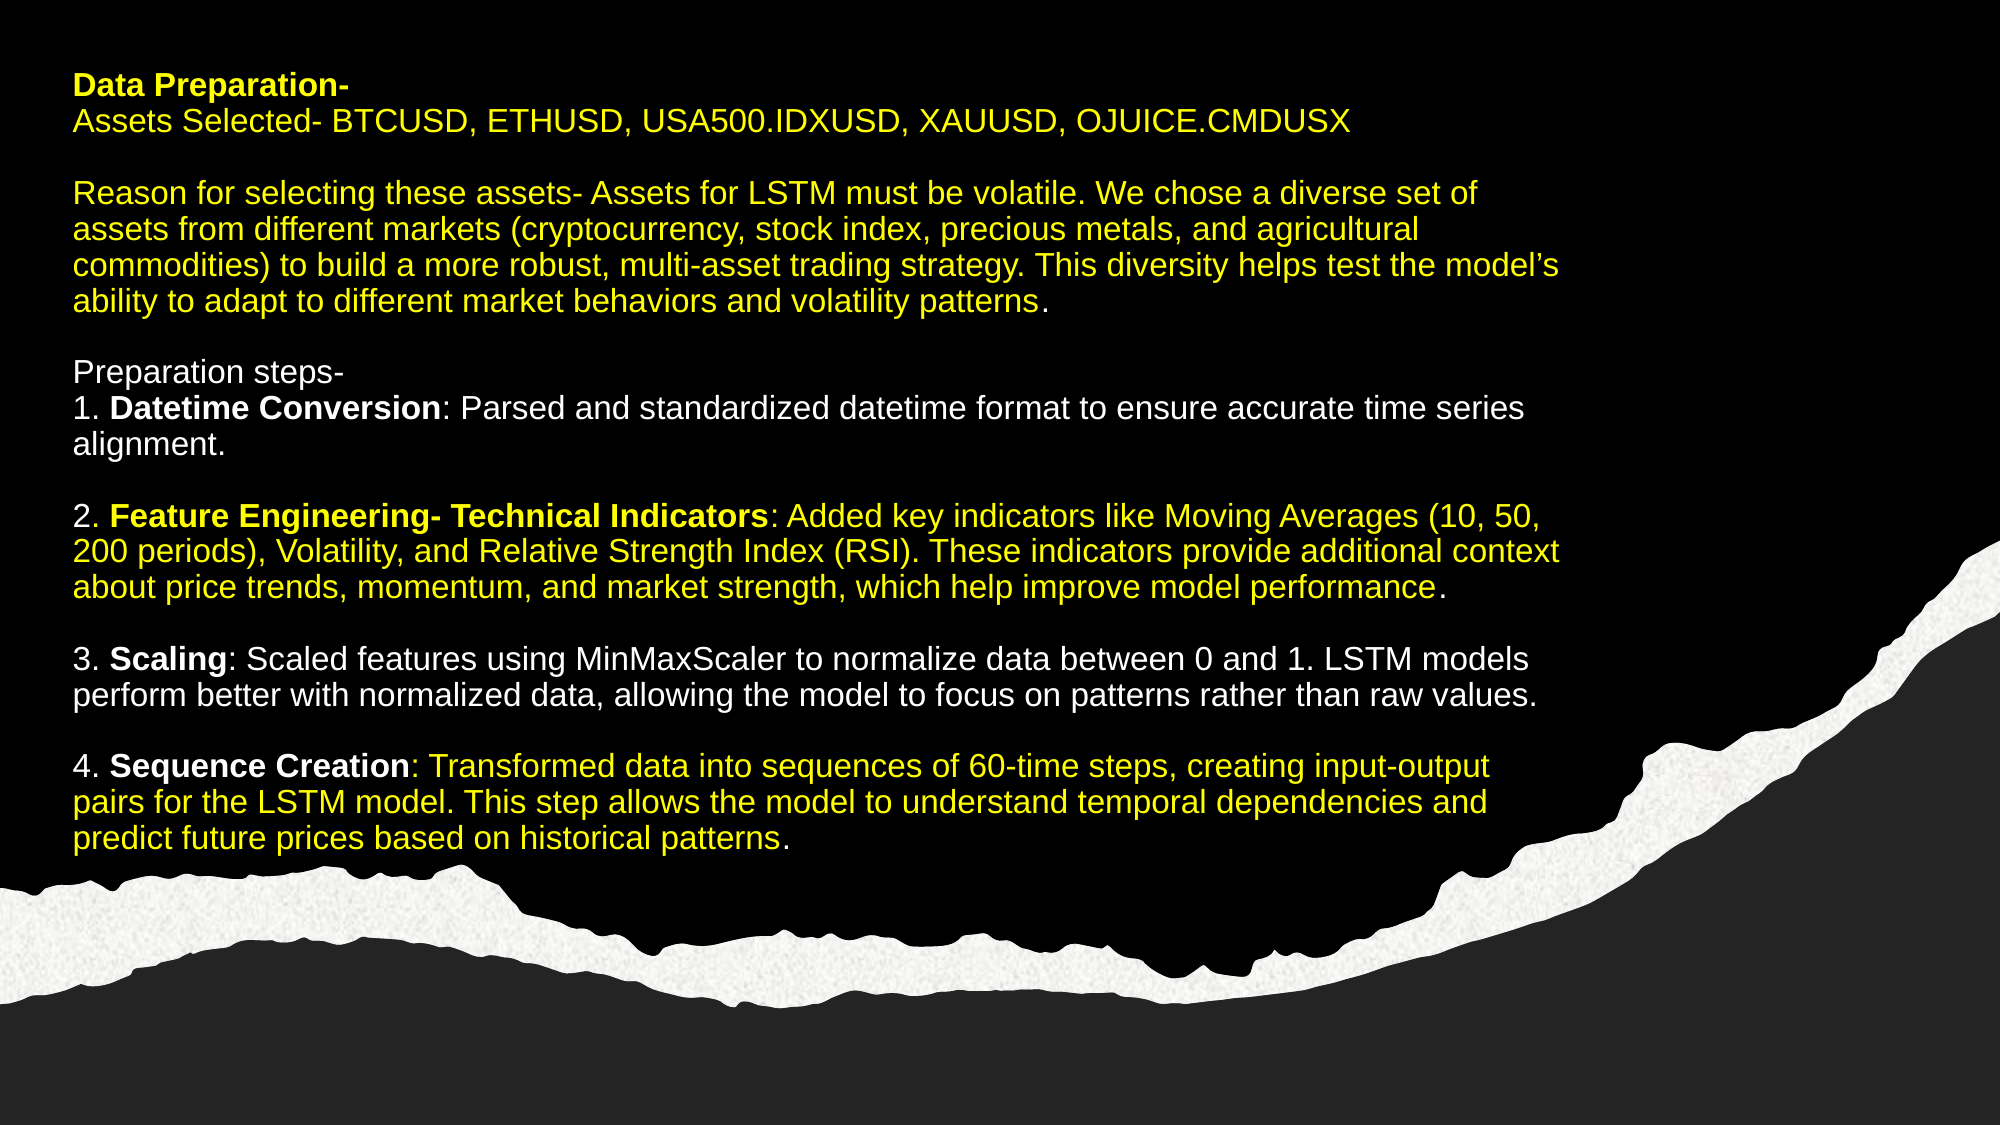

# Data Preparation- Assets Selected- BTCUSD, ETHUSD, USA500.IDXUSD, XAUUSD, OJUICE.CMDUSX Reason for selecting these assets- Assets for LSTM must be volatile. We chose a diverse set of assets from different markets (cryptocurrency, stock index, precious metals, and agricultural commodities) to build a more robust, multi-asset trading strategy. This diversity helps test the model’s ability to adapt to different market behaviors and volatility patterns. Preparation steps- 1. Datetime Conversion: Parsed and standardized datetime format to ensure accurate time series alignment. 2. Feature Engineering- Technical Indicators: Added key indicators like Moving Averages (10, 50, 200 periods), Volatility, and Relative Strength Index (RSI). These indicators provide additional context about price trends, momentum, and market strength, which help improve model performance. 3. Scaling: Scaled features using MinMaxScaler to normalize data between 0 and 1. LSTM models perform better with normalized data, allowing the model to focus on patterns rather than raw values. 4. Sequence Creation: Transformed data into sequences of 60-time steps, creating input-output pairs for the LSTM model. This step allows the model to understand temporal dependencies and predict future prices based on historical patterns.